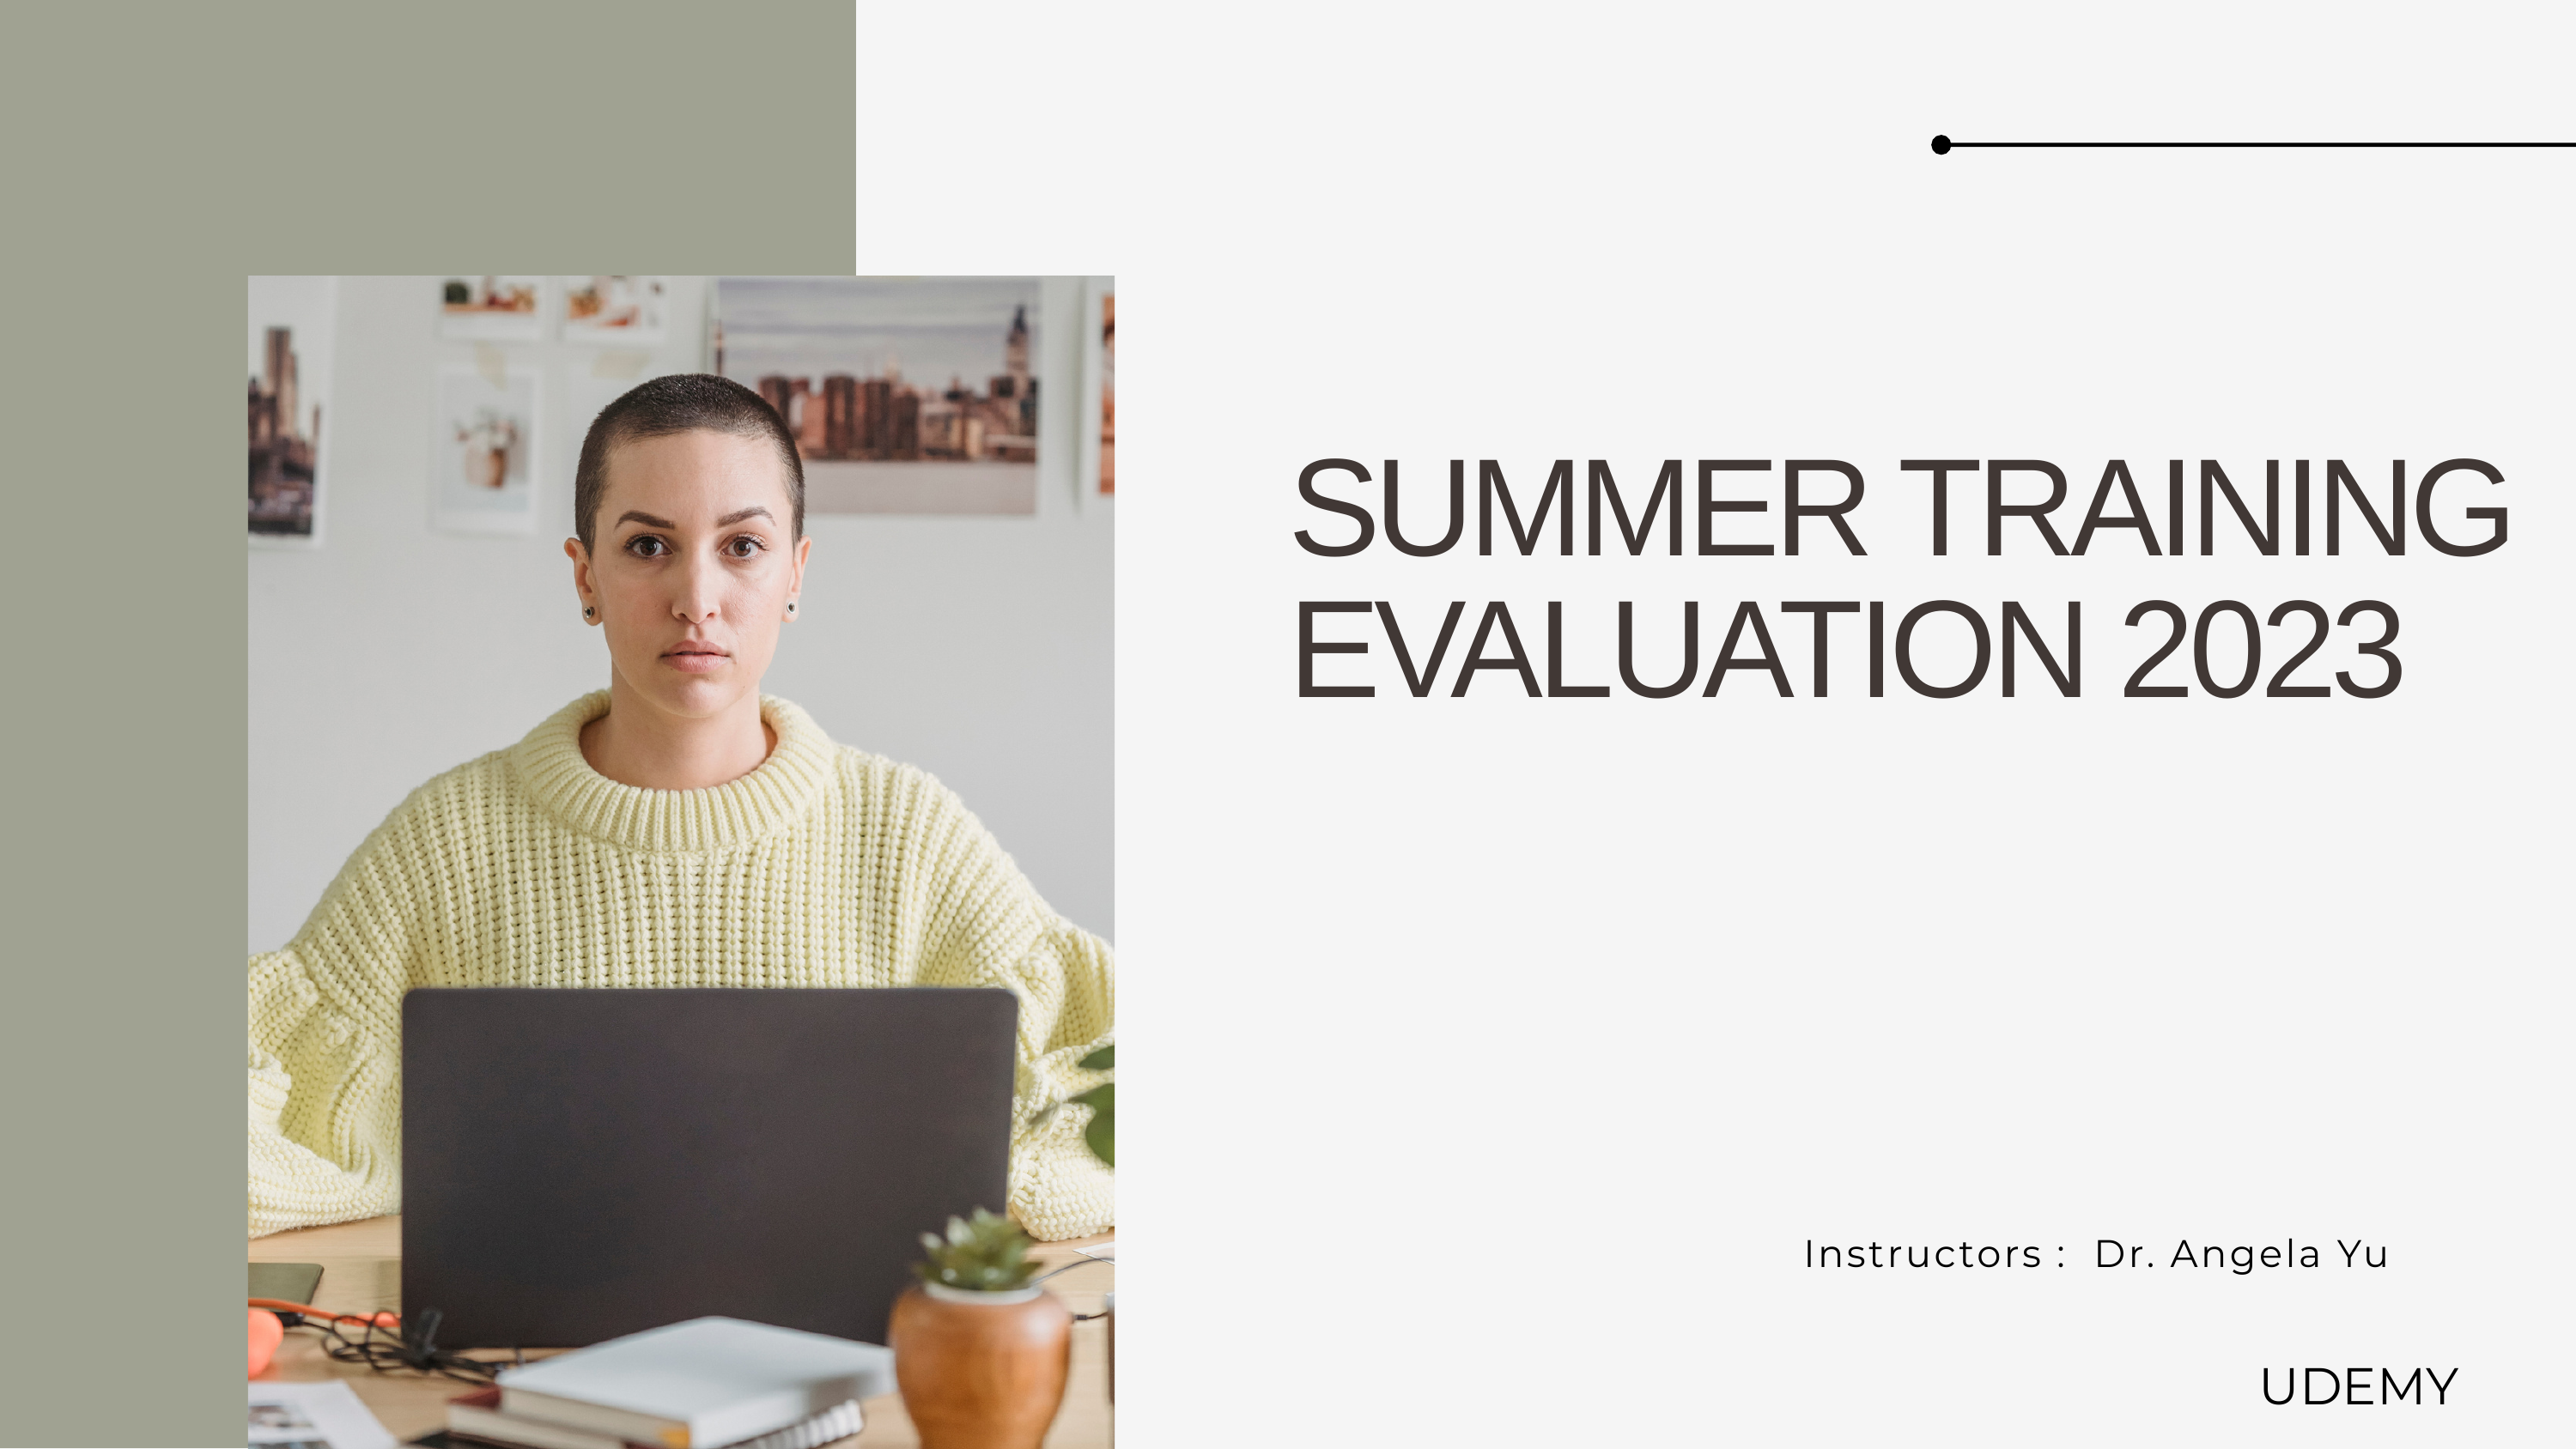

SUMMER TRAINING EVALUATION 2023
Instructors :  Dr. Angela Yu
UDEMY